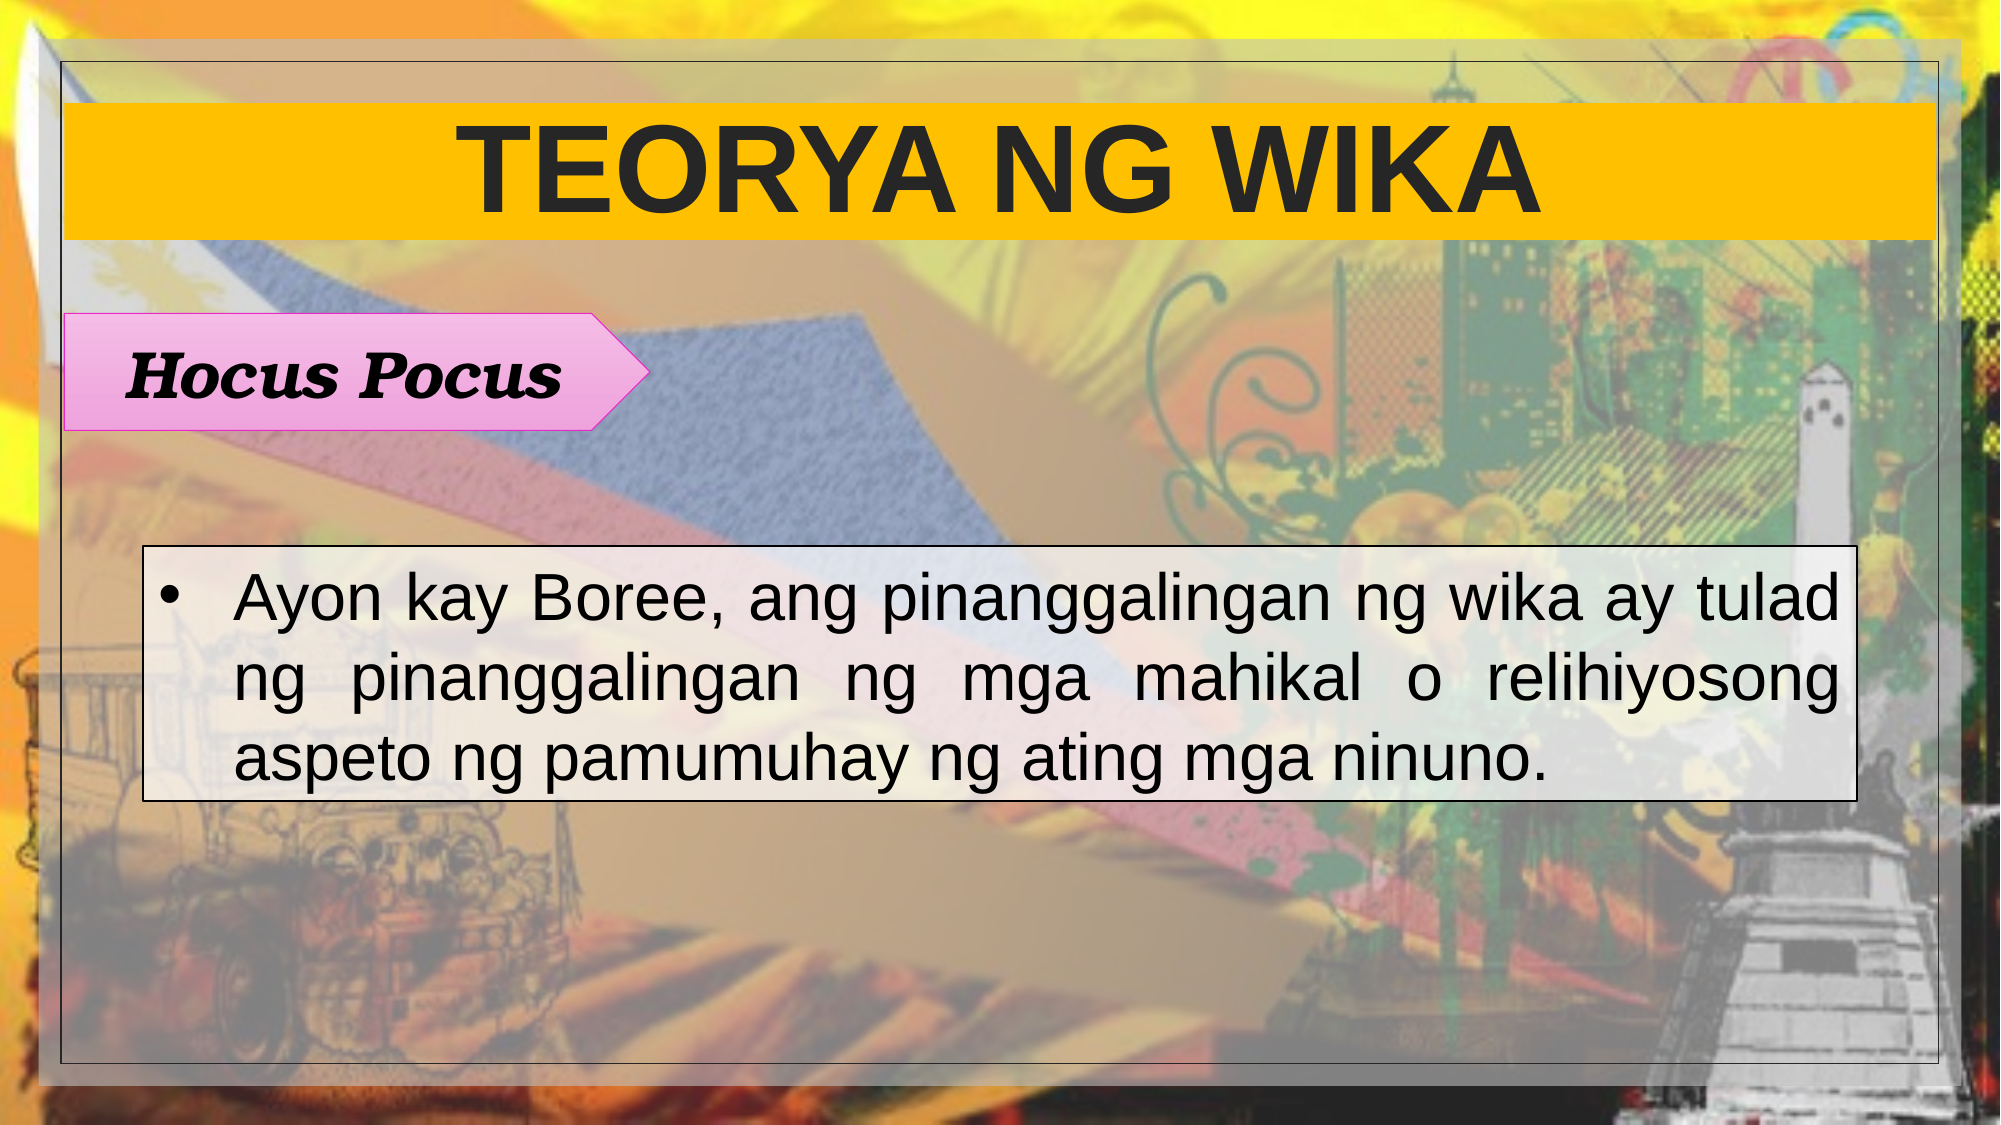

# TEORYA NG WIKA
Hocus Pocus
Ayon kay Boree, ang pinanggalingan ng wika ay tulad ng pinanggalingan ng mga mahikal o relihiyosong aspeto ng pamumuhay ng ating mga ninuno.